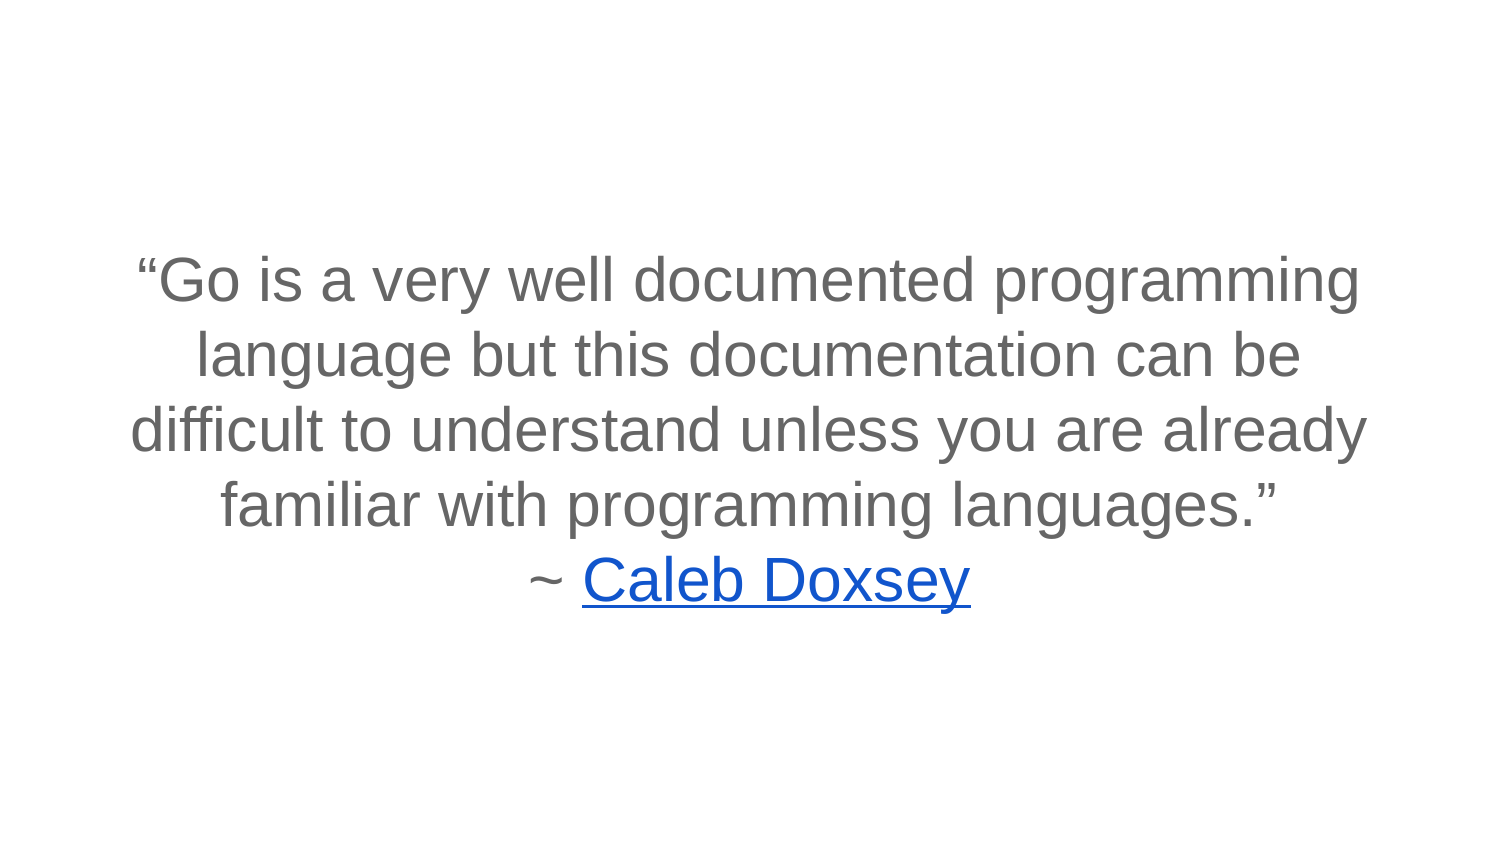

“Go is a very well documented programming language but this documentation can be difficult to understand unless you are already familiar with programming languages.”
~ Caleb Doxsey